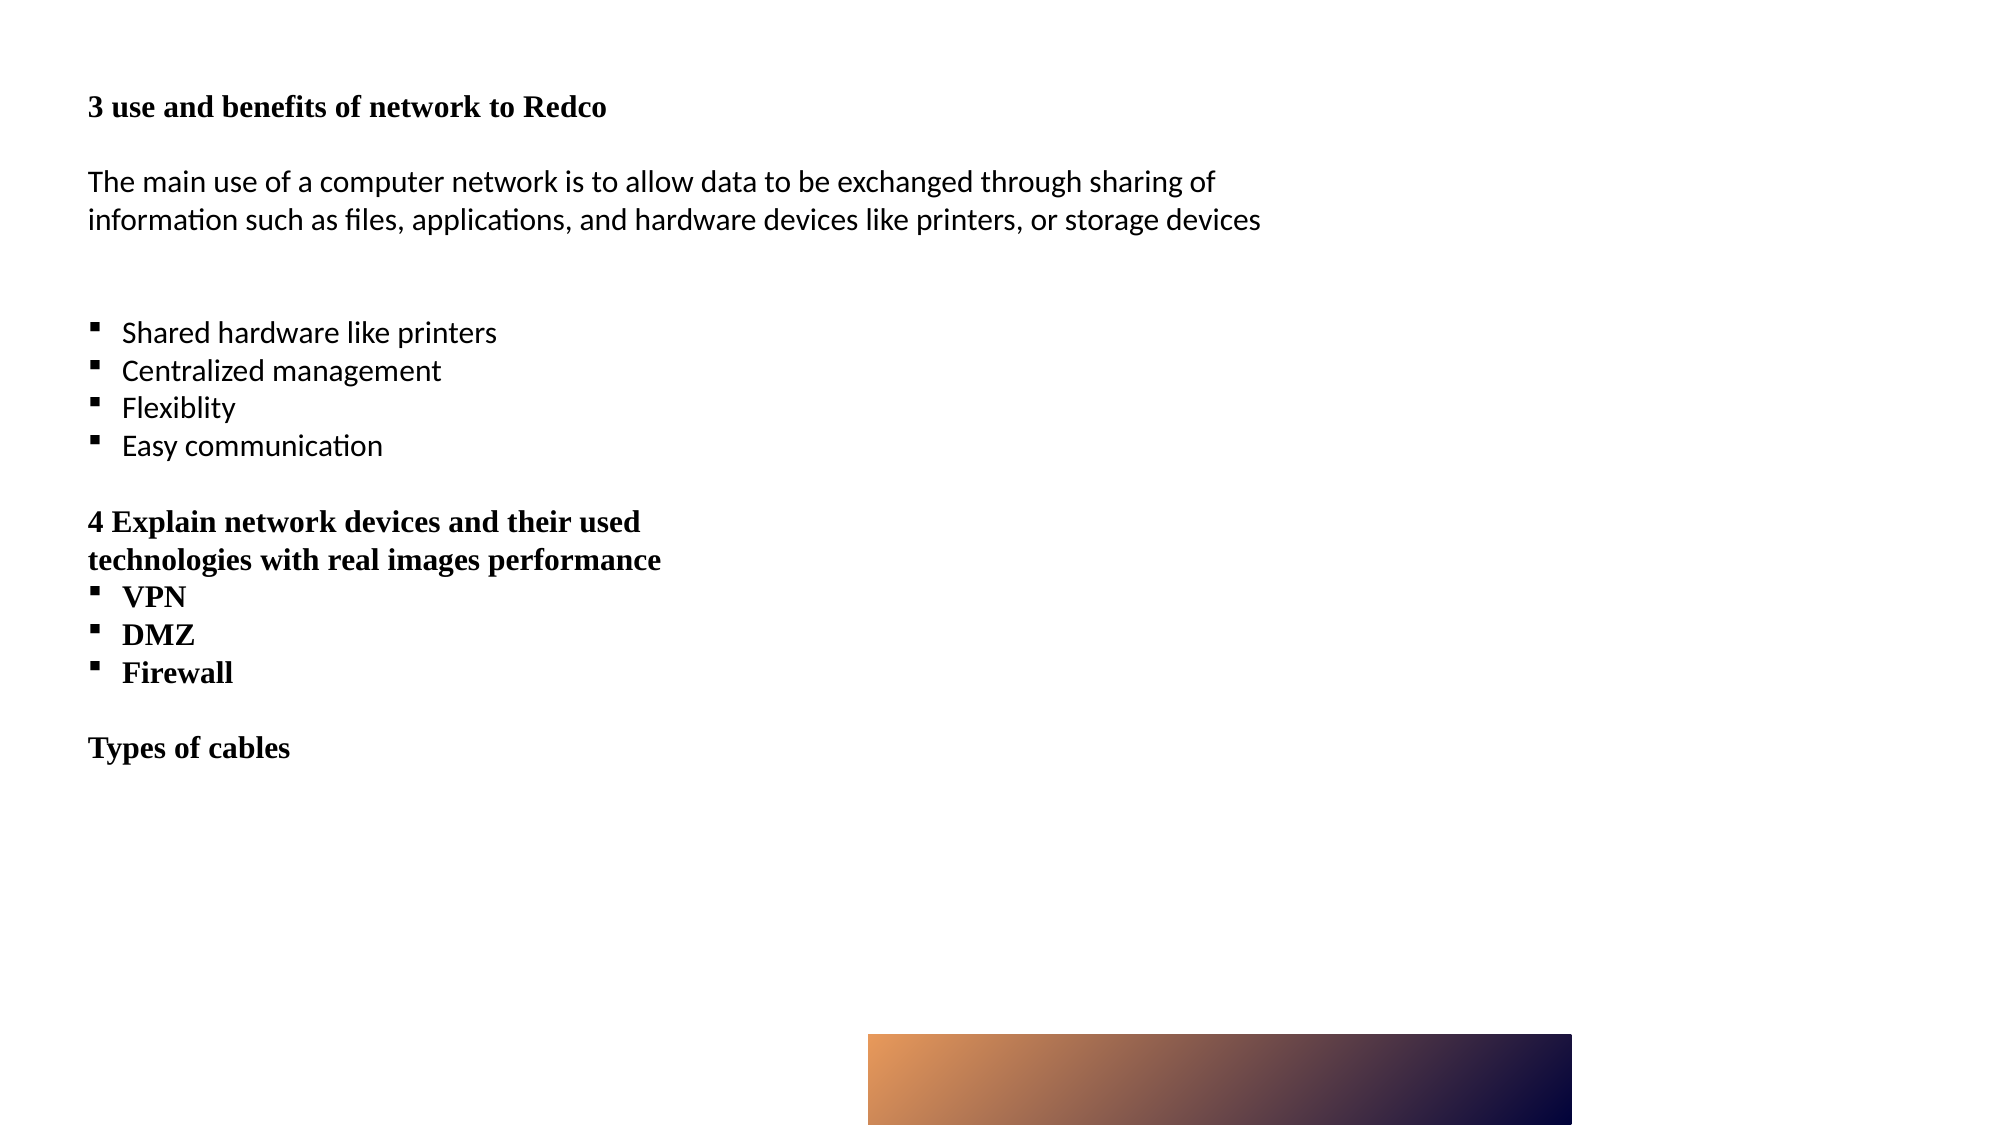

3 use and benefits of network to Redco

The main use of a computer network is to allow data to be exchanged through sharing of information such as files, applications, and hardware devices like printers, or storage devices

Shared hardware like printers
Centralized management
Flexiblity
Easy communication

4 Explain network devices and their used
technologies with real images performance
VPN
DMZ
Firewall

Types of cables